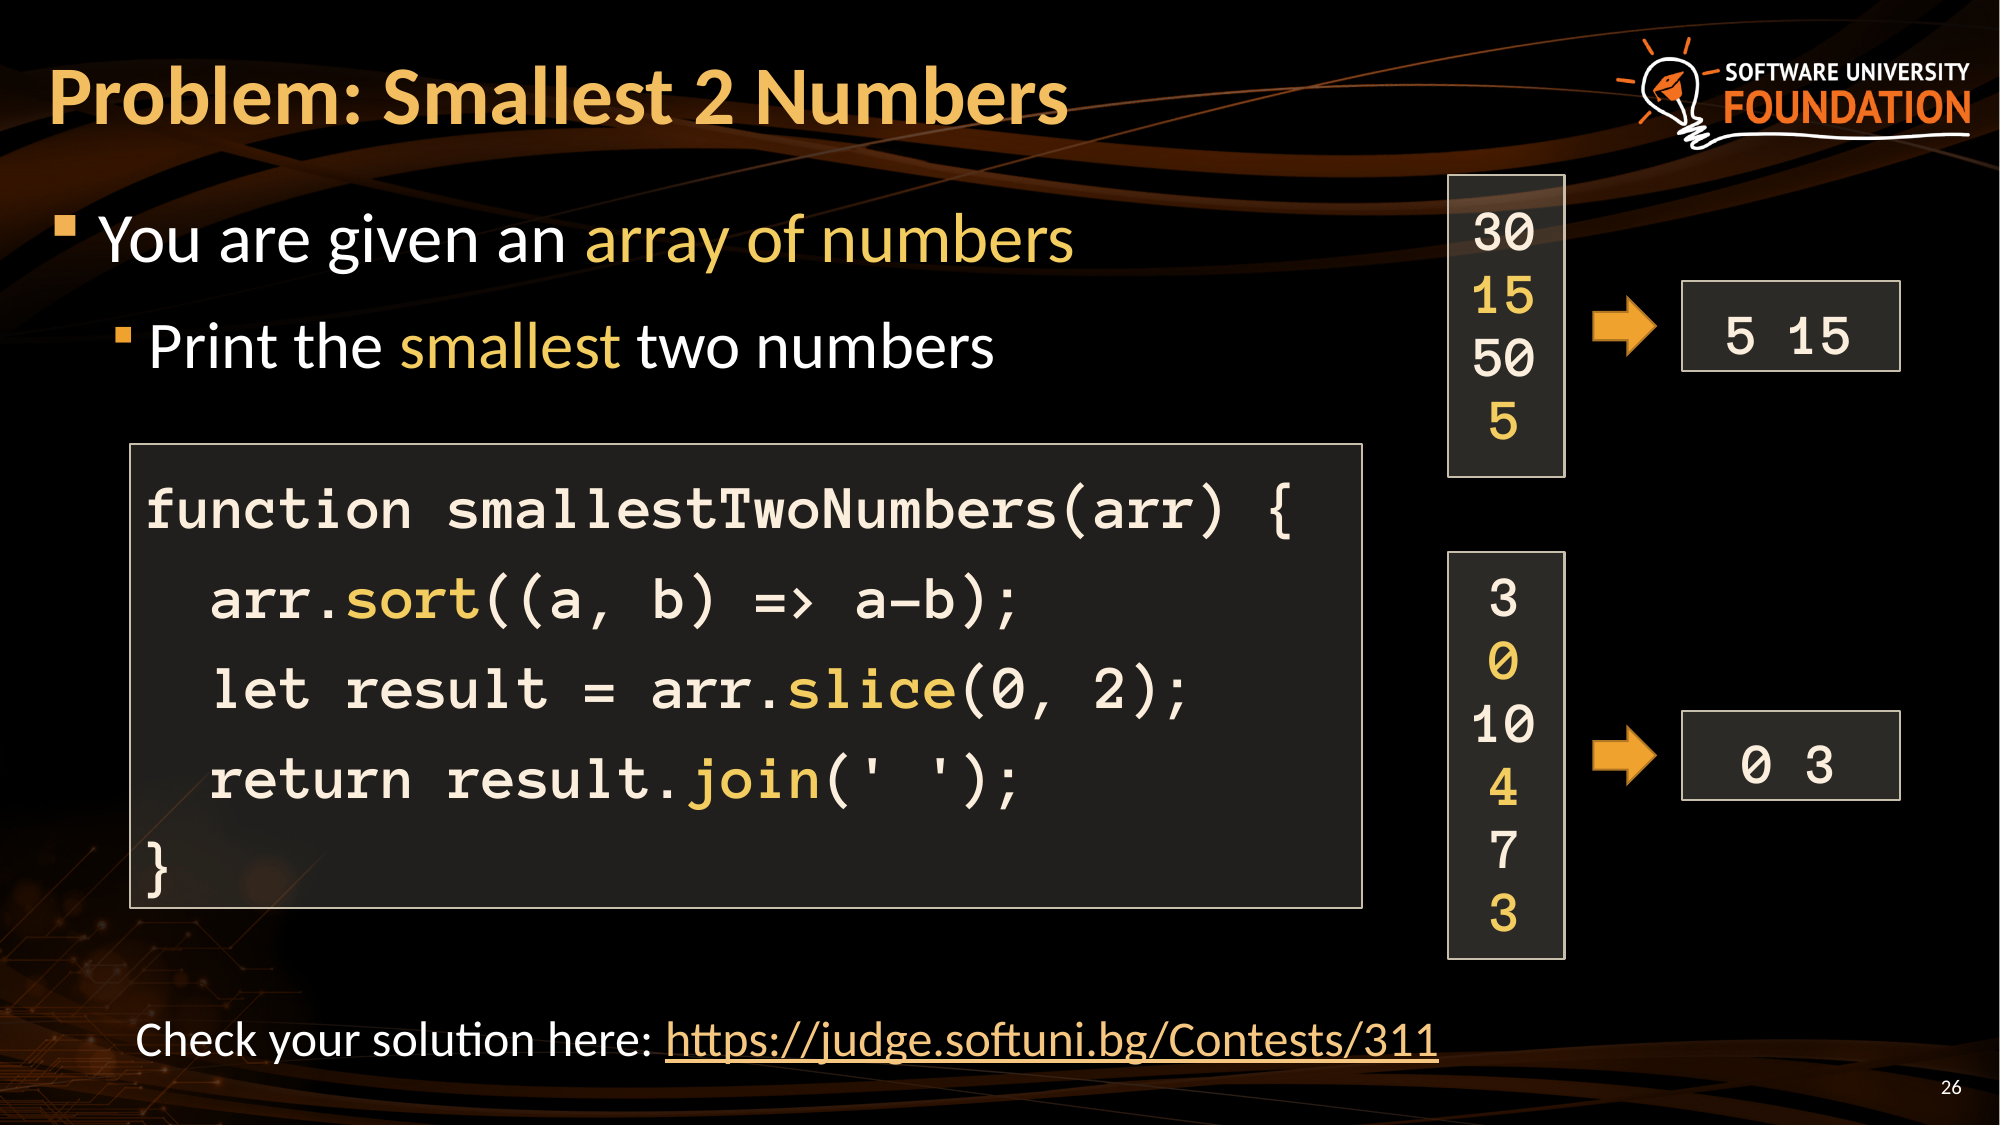

# Problem: Smallest 2 Numbers
30
15
50
5
You are given an array of numbers
Print the smallest two numbers
5 15

function smallestTwoNumbers(arr) {
  arr.sort((a, b) => a-b);
  let result = arr.slice(0, 2);
  return result.join(' ');
}
3
0
10
4
7
3
0 3

Check your solution here: https://judge.softuni.bg/Contests/311
26